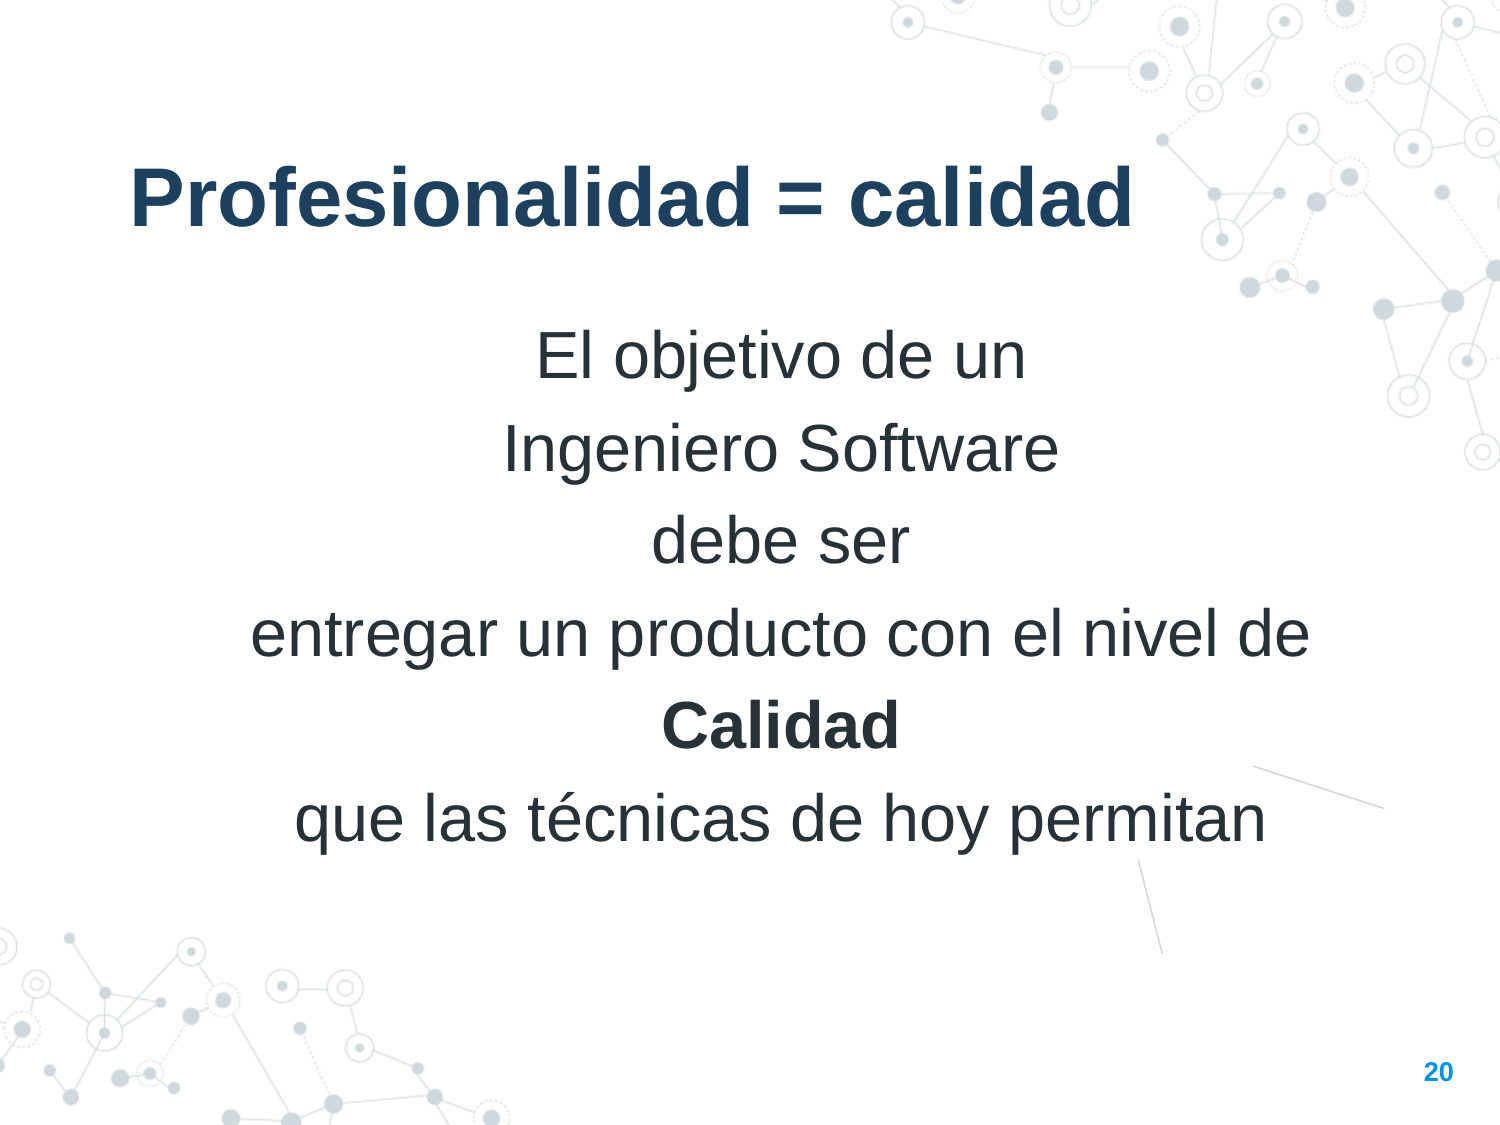

Profesionalidad = calidad
El objetivo de un
Ingeniero Software
debe ser
entregar un producto con el nivel de
Calidad
que las técnicas de hoy permitan
20